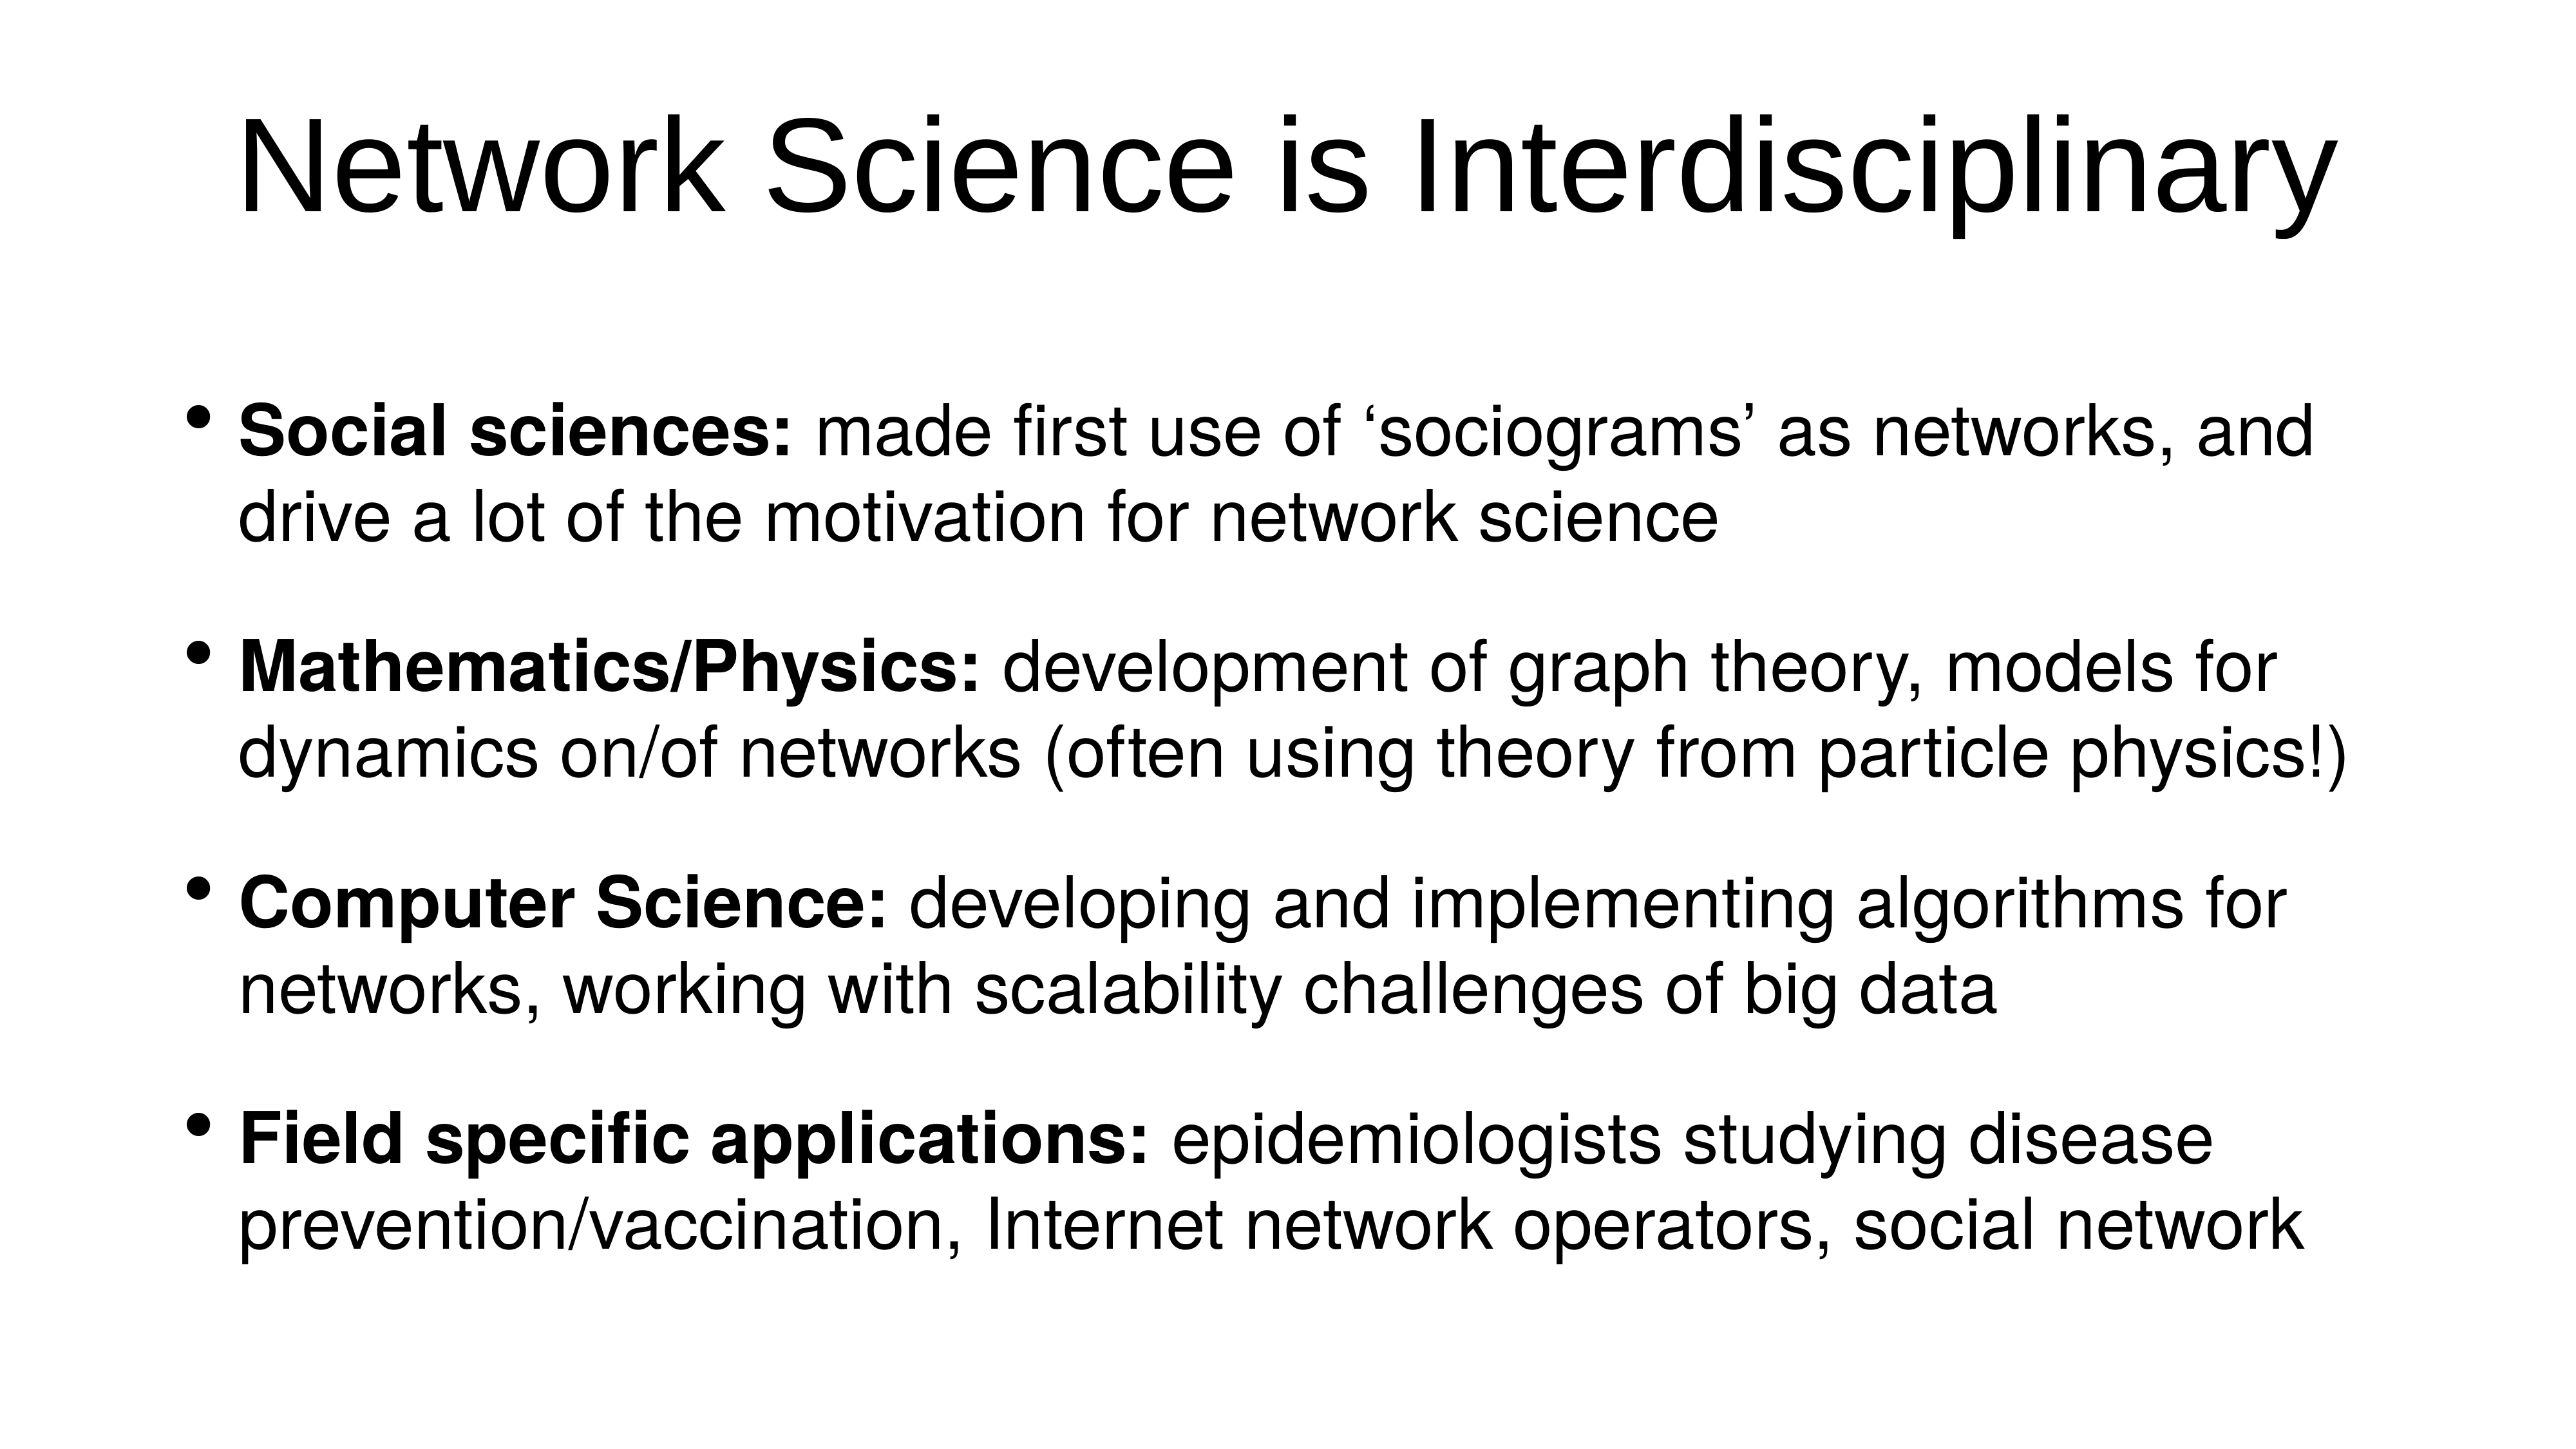

# Network Science is Interdisciplinary
Social sciences: made first use of ‘sociograms’ as networks, and drive a lot of the motivation for network science
Mathematics/Physics: development of graph theory, models for dynamics on/of networks (often using theory from particle physics!)
Computer Science: developing and implementing algorithms for networks, working with scalability challenges of big data
Field specific applications: epidemiologists studying disease prevention/vaccination, Internet network operators, social network